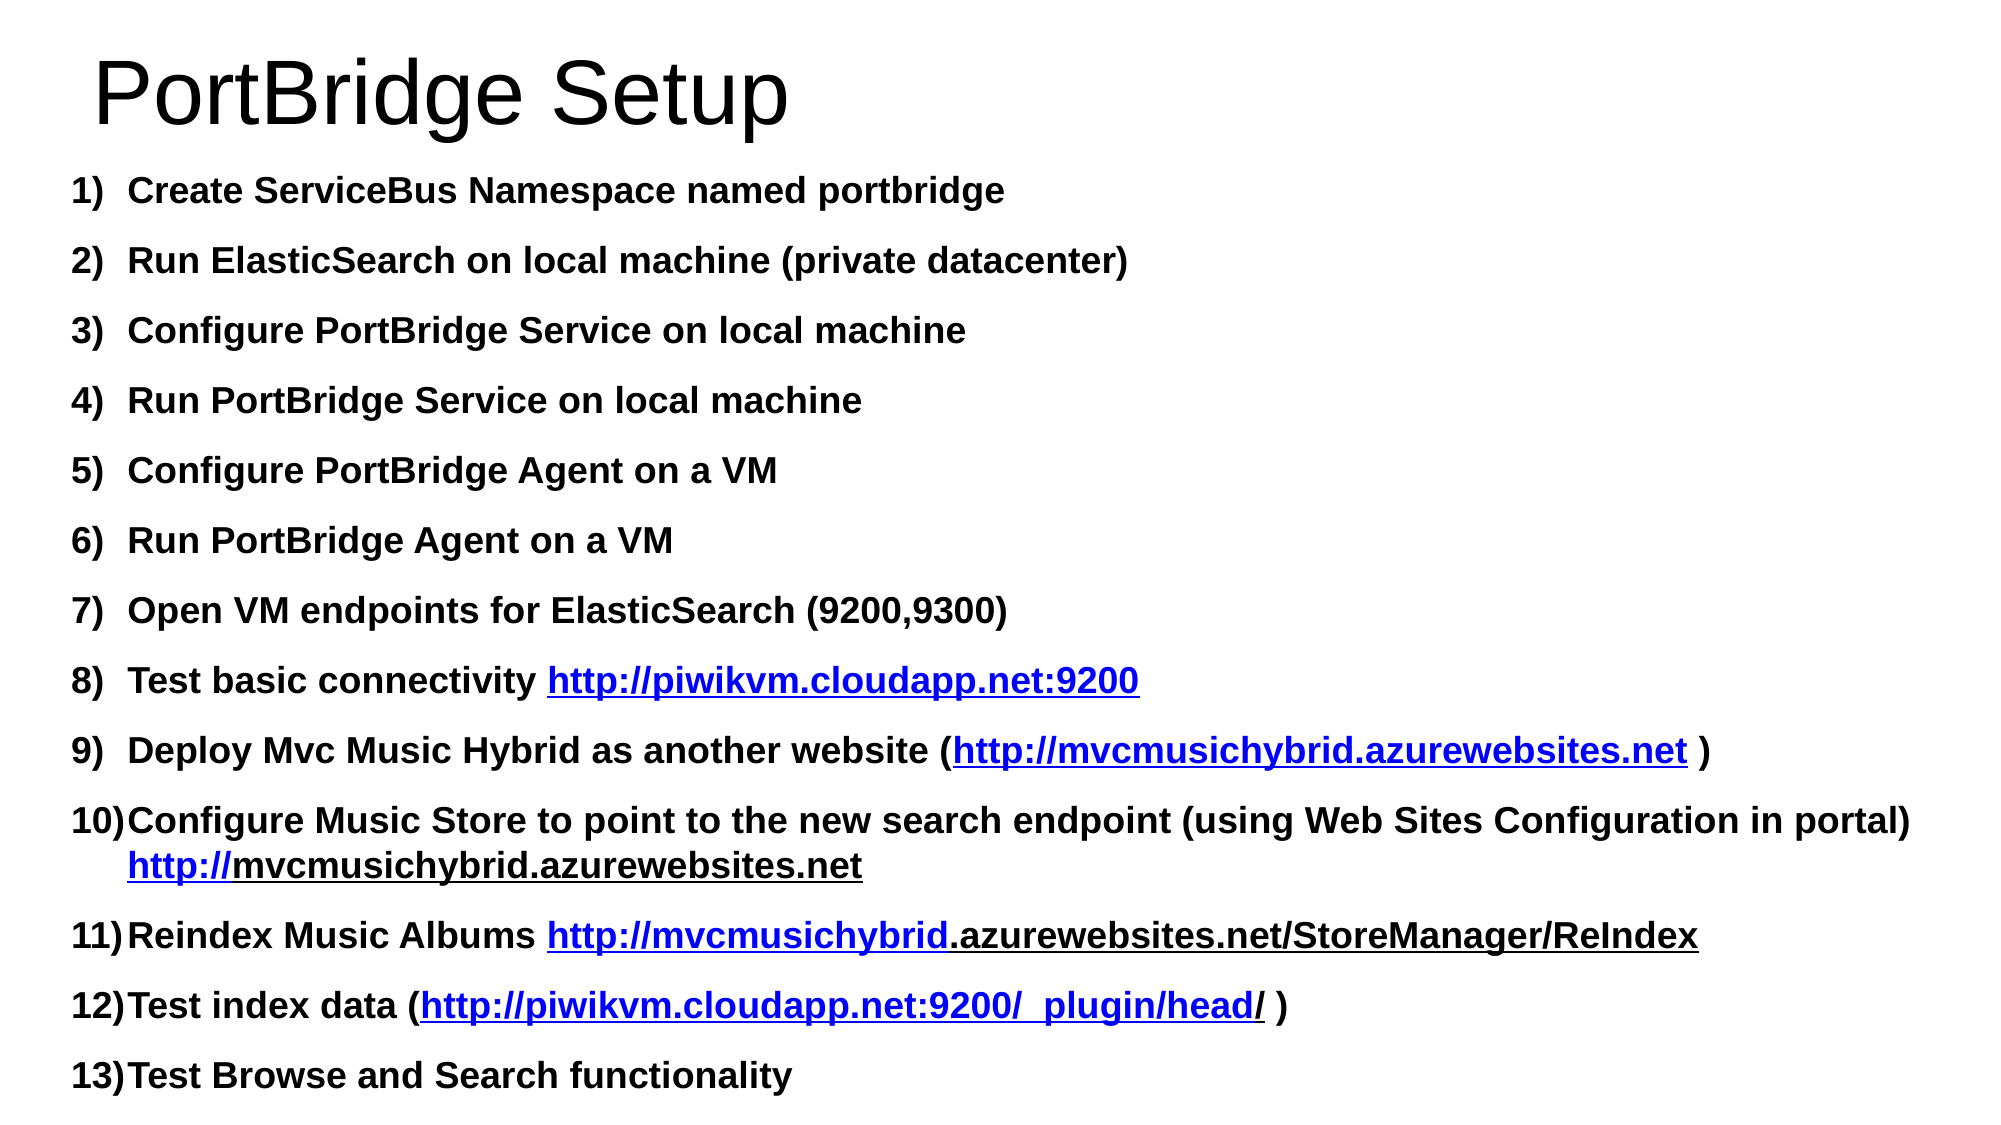

# PortBridge Setup
Create ServiceBus Namespace named portbridge
Run ElasticSearch on local machine (private datacenter)
Configure PortBridge Service on local machine
Run PortBridge Service on local machine
Configure PortBridge Agent on a VM
Run PortBridge Agent on a VM
Open VM endpoints for ElasticSearch (9200,9300)
Test basic connectivity http://piwikvm.cloudapp.net:9200
Deploy Mvc Music Hybrid as another website (http://mvcmusichybrid.azurewebsites.net )
Configure Music Store to point to the new search endpoint (using Web Sites Configuration in portal) http://mvcmusichybrid.azurewebsites.net
Reindex Music Albums http://mvcmusichybrid.azurewebsites.net/StoreManager/ReIndex
Test index data (http://piwikvm.cloudapp.net:9200/_plugin/head/ )
Test Browse and Search functionality